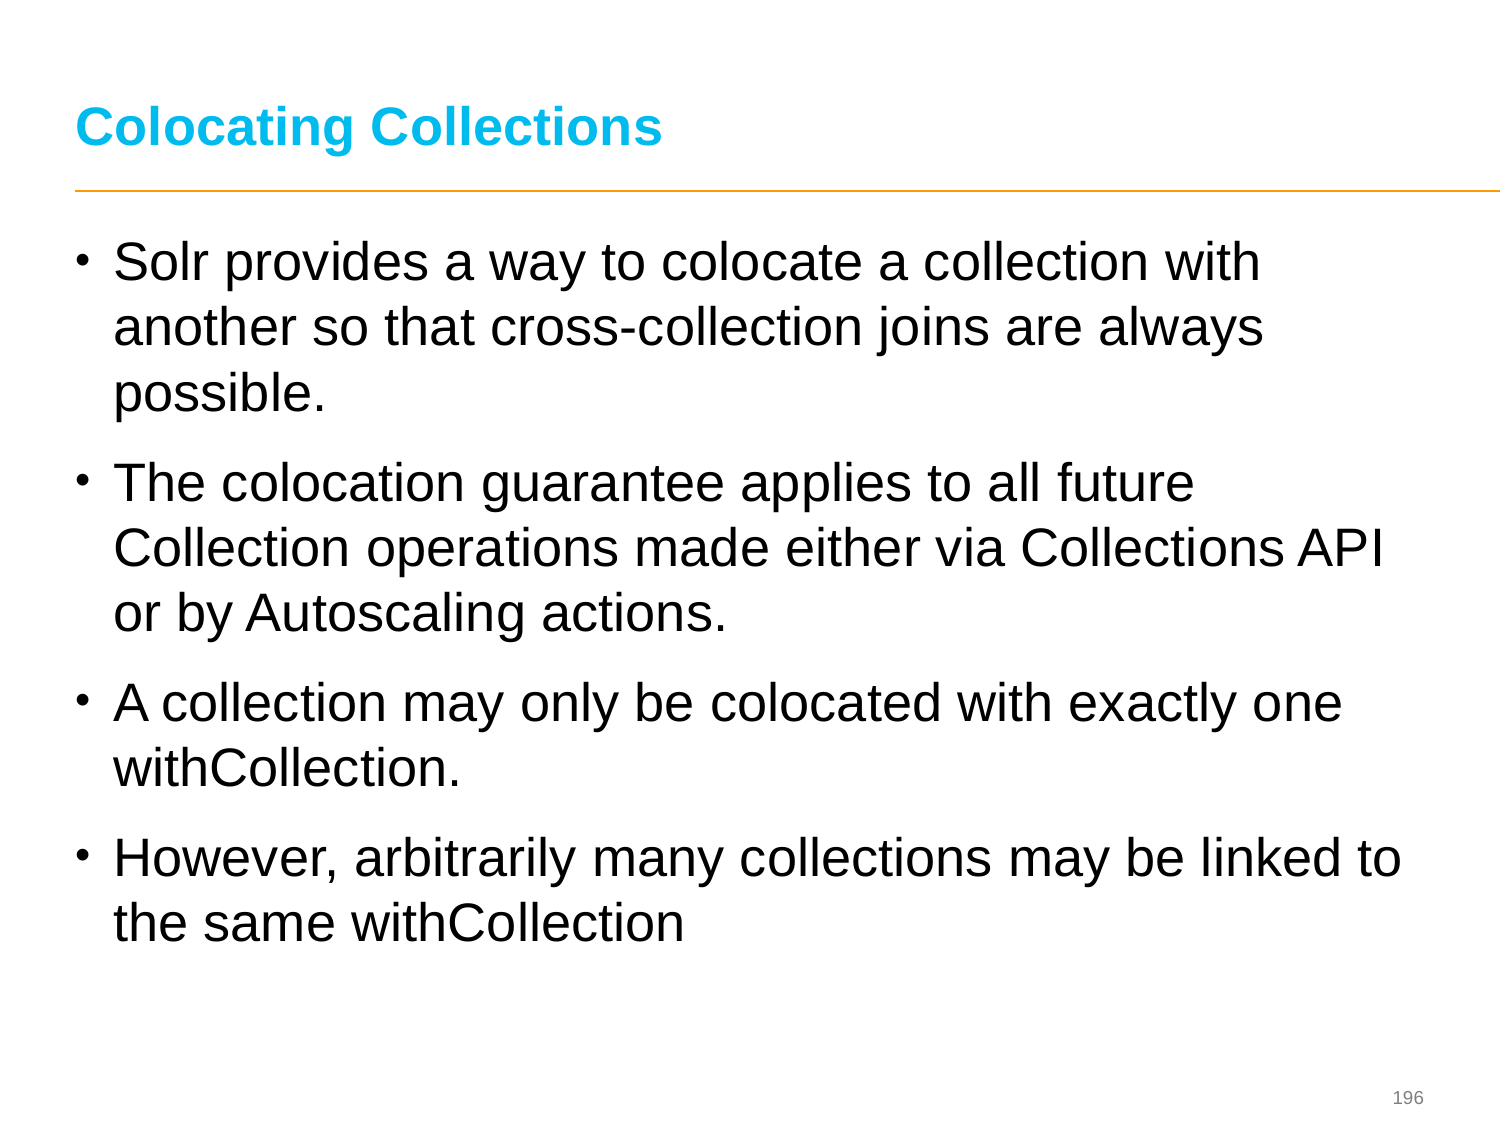

# Colocating Collections
Solr provides a way to colocate a collection with another so that cross-collection joins are always possible.
The colocation guarantee applies to all future Collection operations made either via Collections API or by Autoscaling actions.
A collection may only be colocated with exactly one withCollection.
However, arbitrarily many collections may be linked to the same withCollection